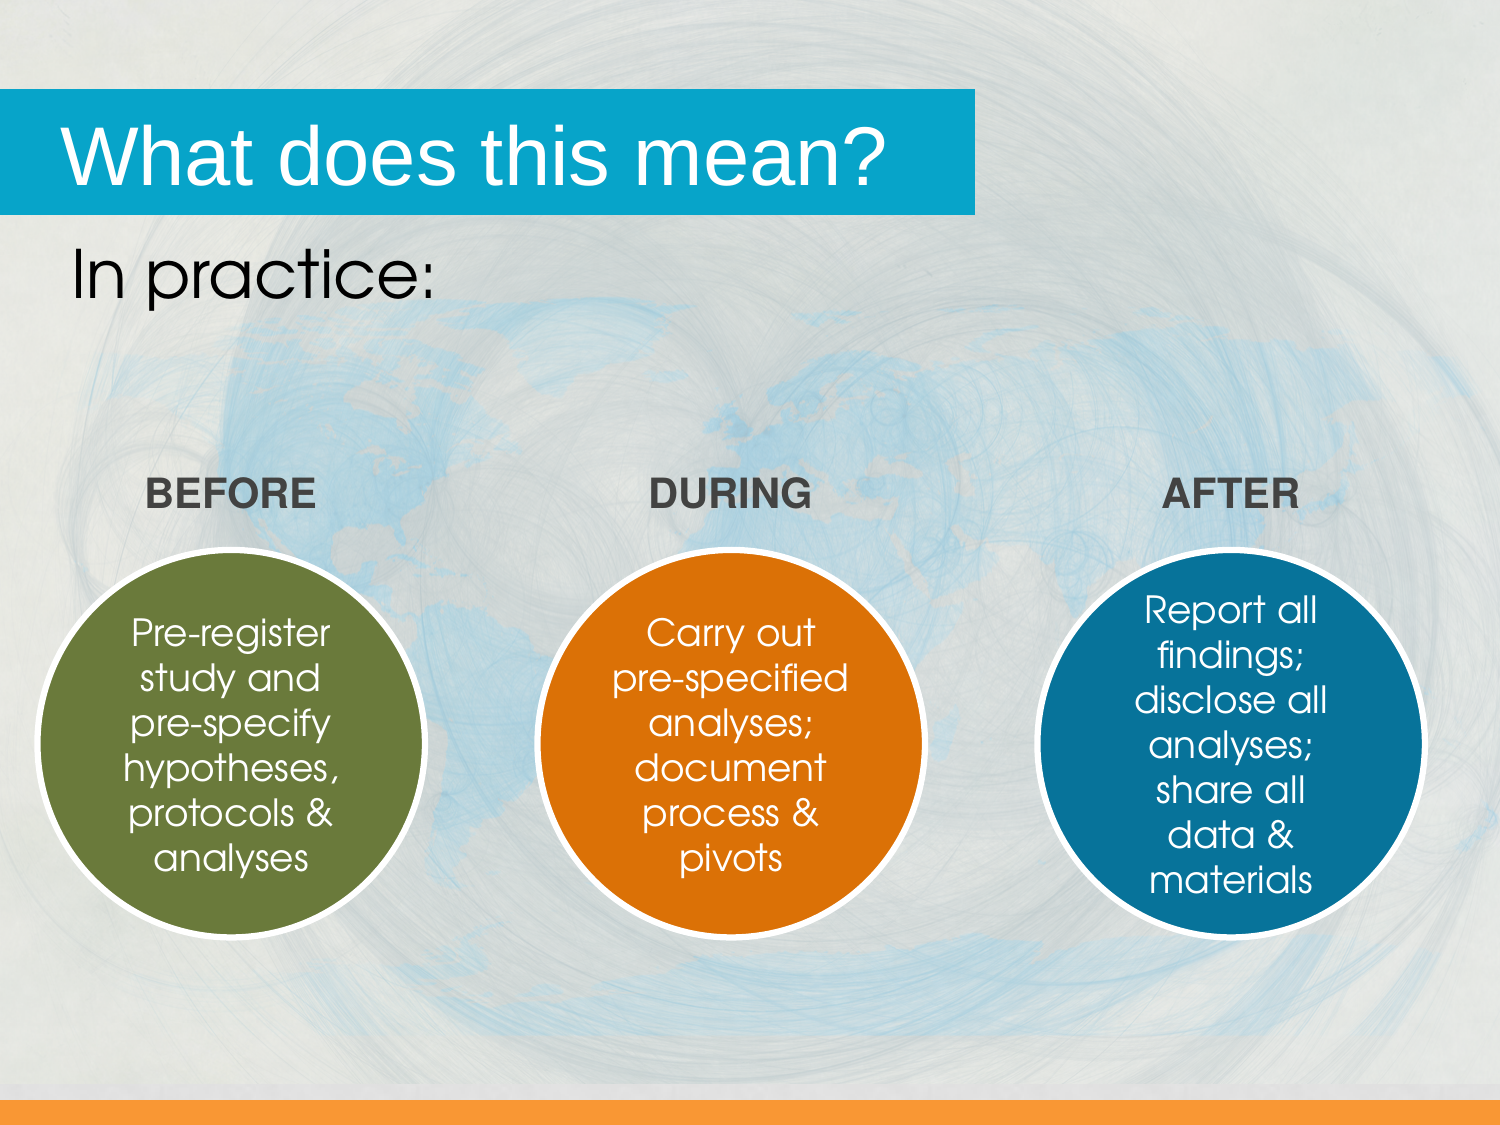

# What does this mean?
In practice:
BEFORE
DURING
AFTER
Pre-register study and pre-specify hypotheses, protocols & analyses
Carry out pre-specified analyses; document process & pivots
Report all findings; disclose all analyses; share all data & materials